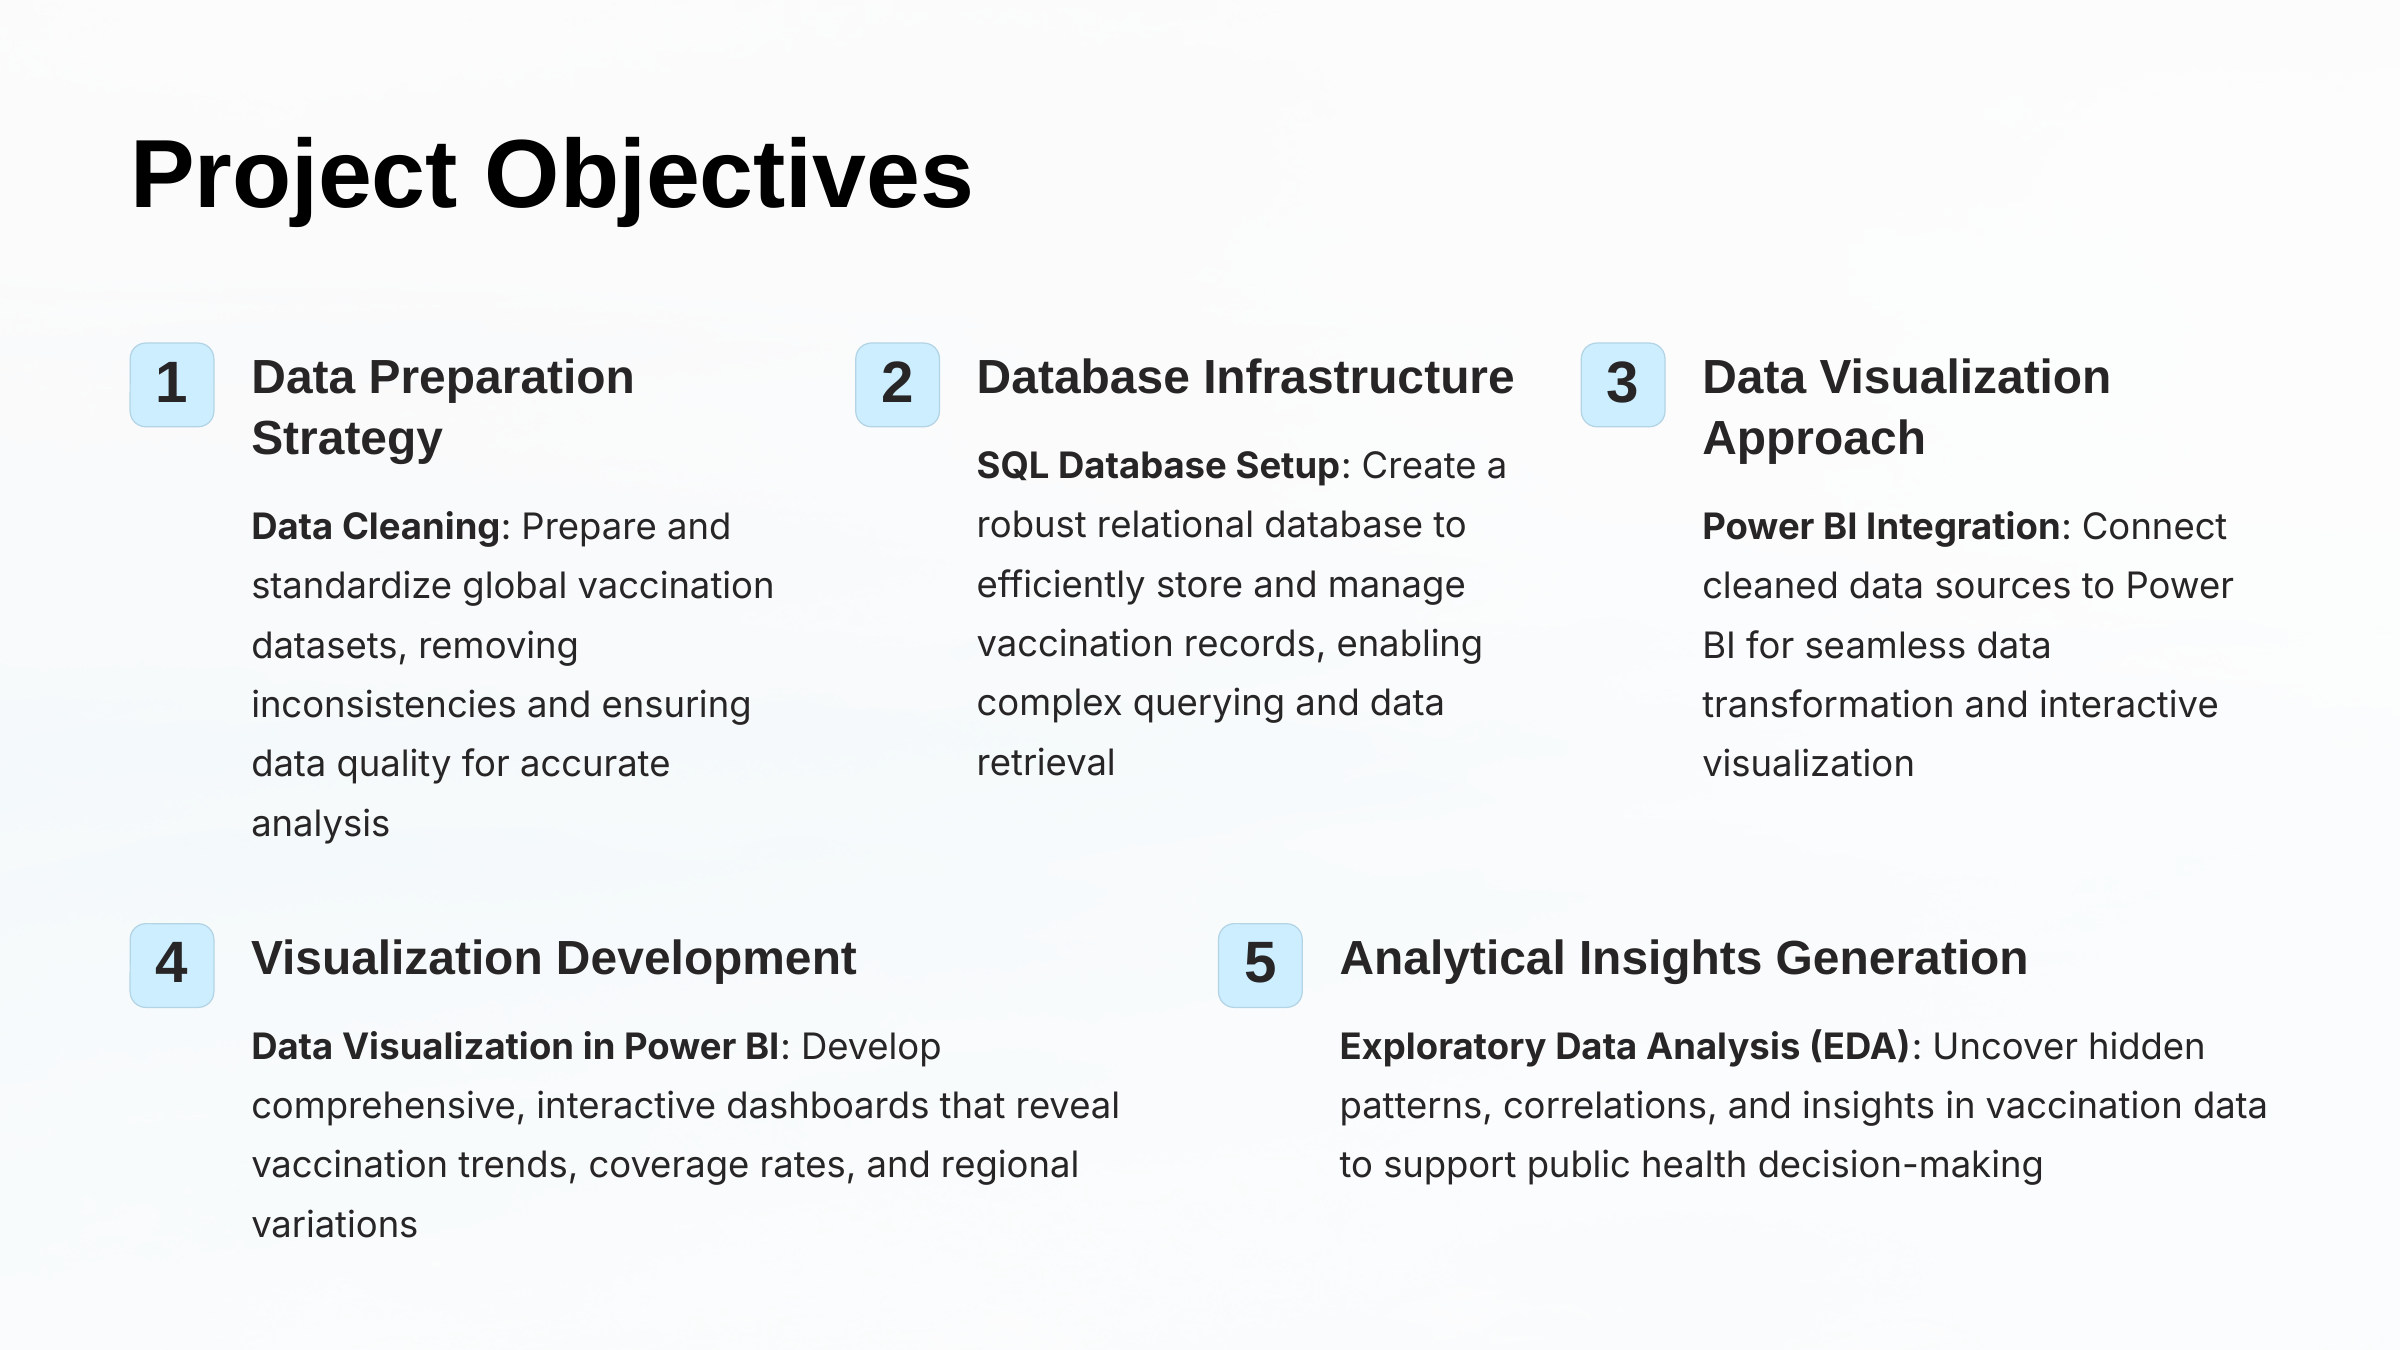

Project Objectives

Data Preparation Strategy

Database Infrastructure

Data Visualization Approach
1
2
3
SQL Database Setup: Create a robust relational database to efficiently store and manage vaccination records, enabling complex querying and data retrieval
Data Cleaning: Prepare and standardize global vaccination datasets, removing inconsistencies and ensuring data quality for accurate analysis
Power BI Integration: Connect cleaned data sources to Power BI for seamless data transformation and interactive visualization

Visualization Development

Analytical Insights Generation
4
5
Data Visualization in Power BI: Develop comprehensive, interactive dashboards that reveal vaccination trends, coverage rates, and regional variations
Exploratory Data Analysis (EDA): Uncover hidden patterns, correlations, and insights in vaccination data to support public health decision-making